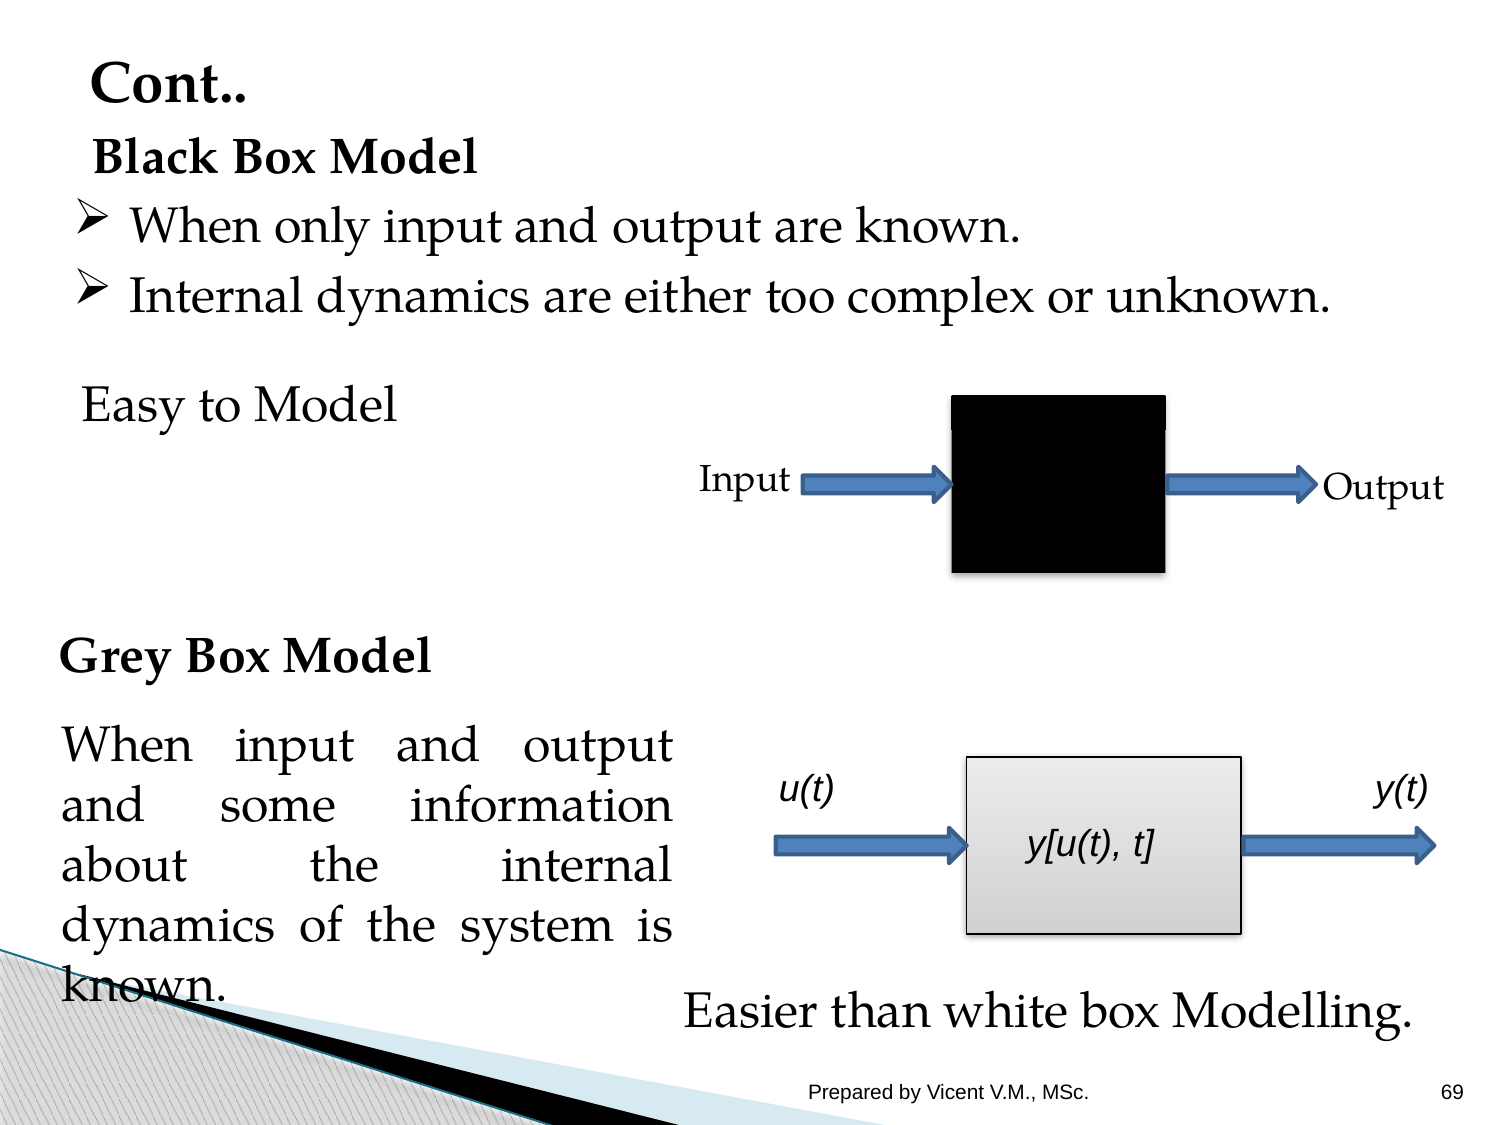

# Cont..
Black Box Model
When only input and output are known.
Internal dynamics are either too complex or unknown.

Easy to Model

Input
Output
Grey Box Model
When input and output and some information about the internal dynamics of the system is known.
u(t)

y(t)
y[u(t), t]
Easier than white box Modelling.
Prepared by Vicent V.M., MSc.
69